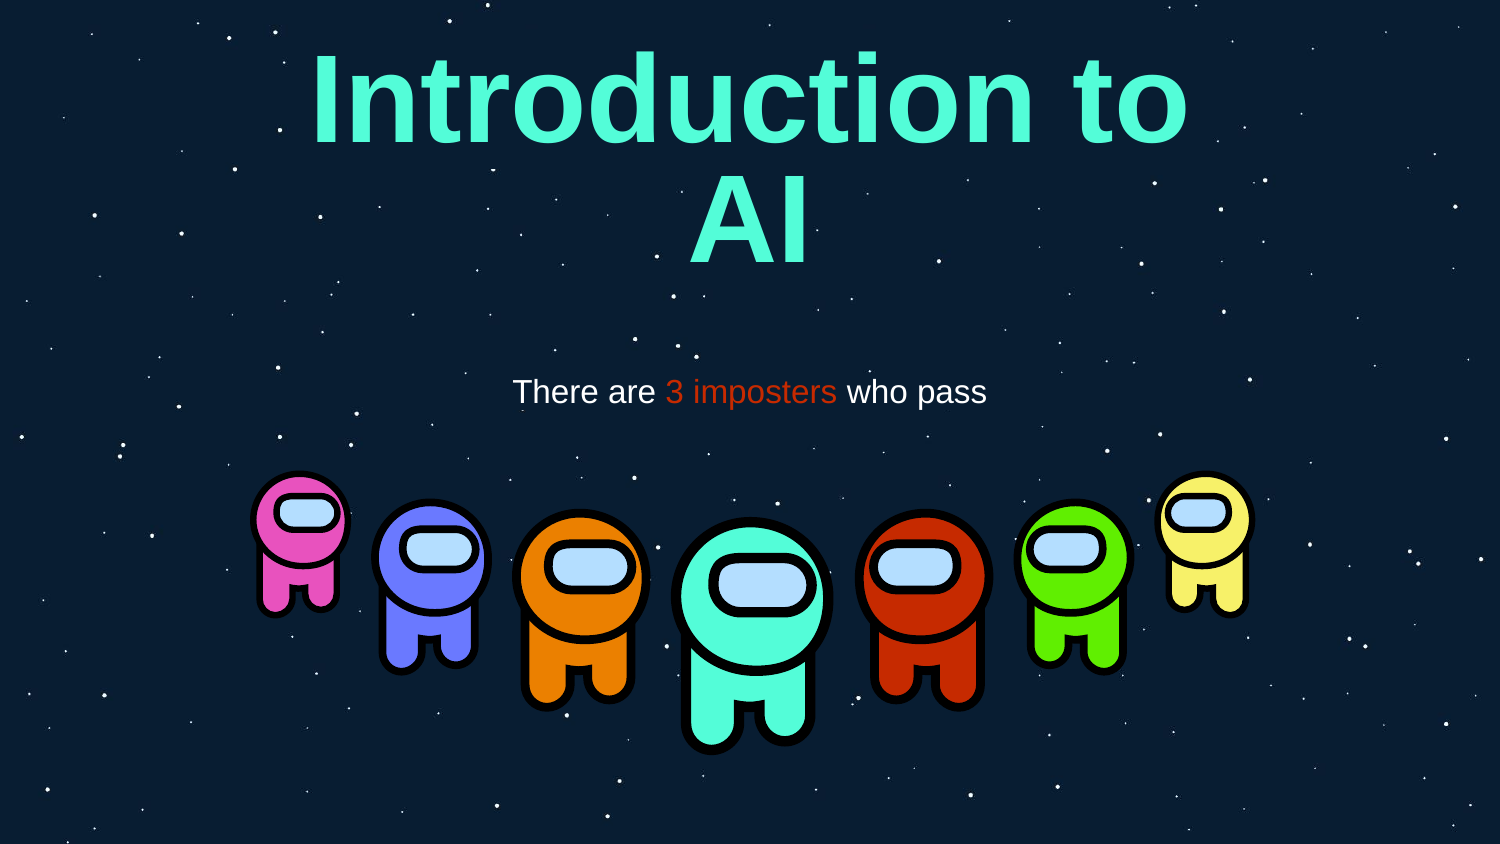

# Introduction to AI
There are 3 imposters who pass